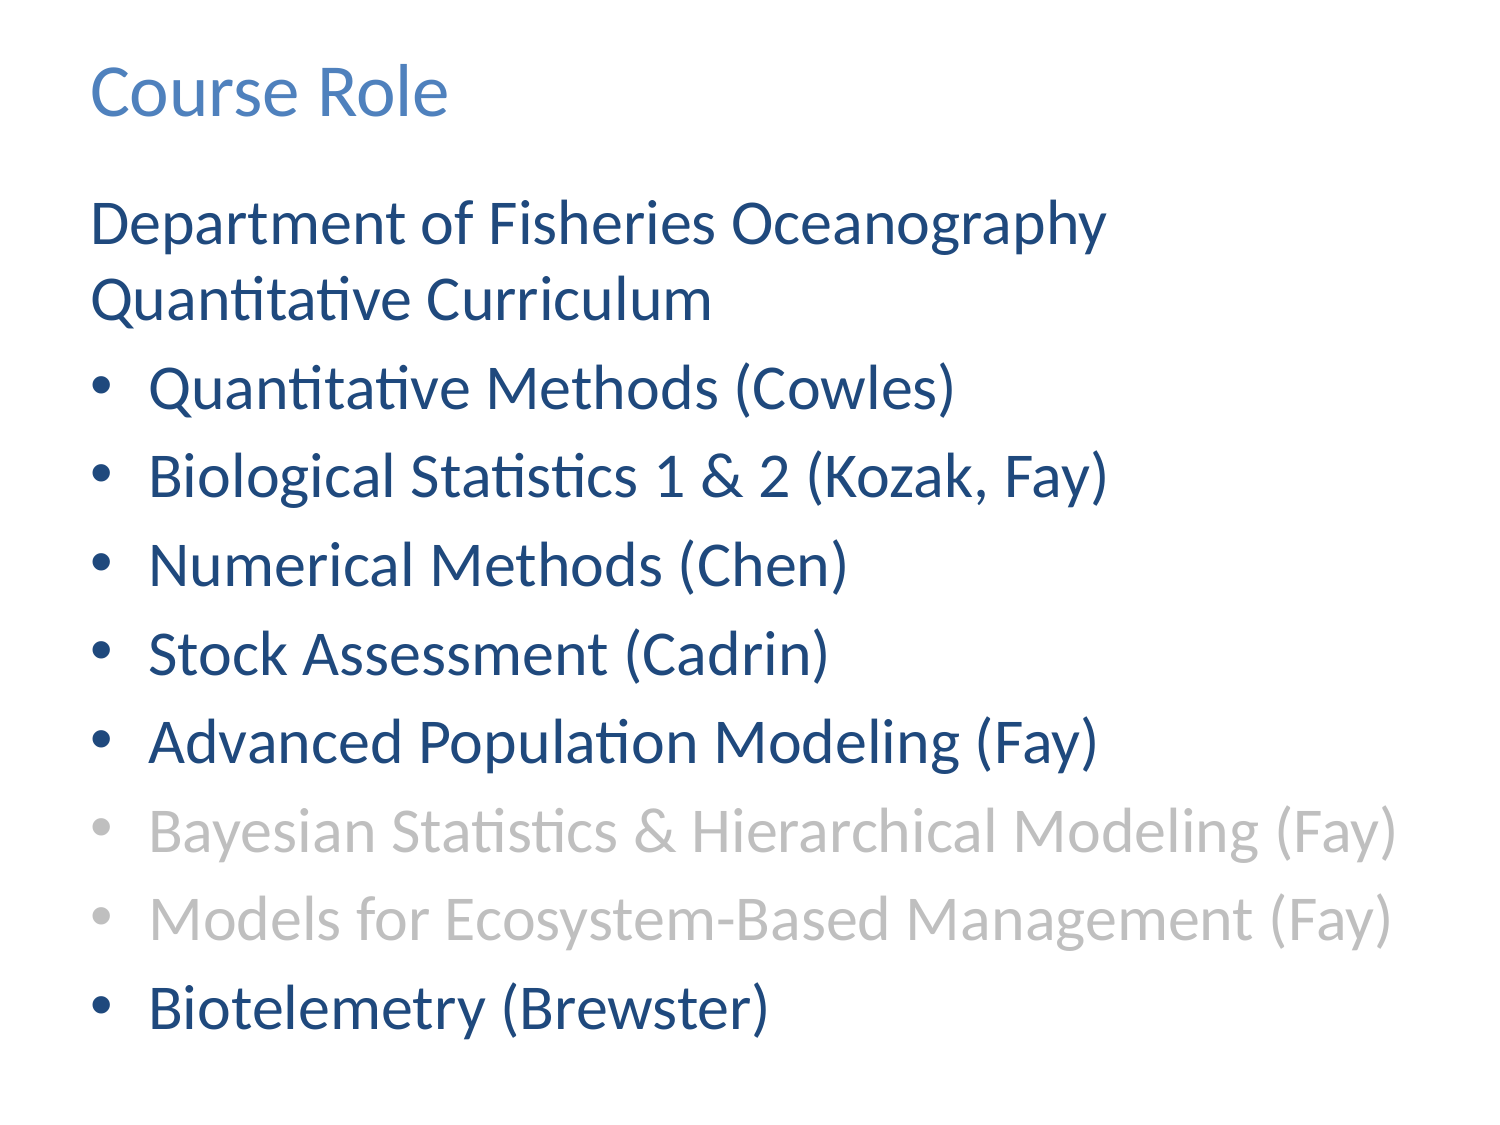

# Course Role
Department of Fisheries Oceanography Quantitative Curriculum
Quantitative Methods (Cowles)
Biological Statistics 1 & 2 (Kozak, Fay)
Numerical Methods (Chen)
Stock Assessment (Cadrin)
Advanced Population Modeling (Fay)
Bayesian Statistics & Hierarchical Modeling (Fay)
Models for Ecosystem-Based Management (Fay)
Biotelemetry (Brewster)